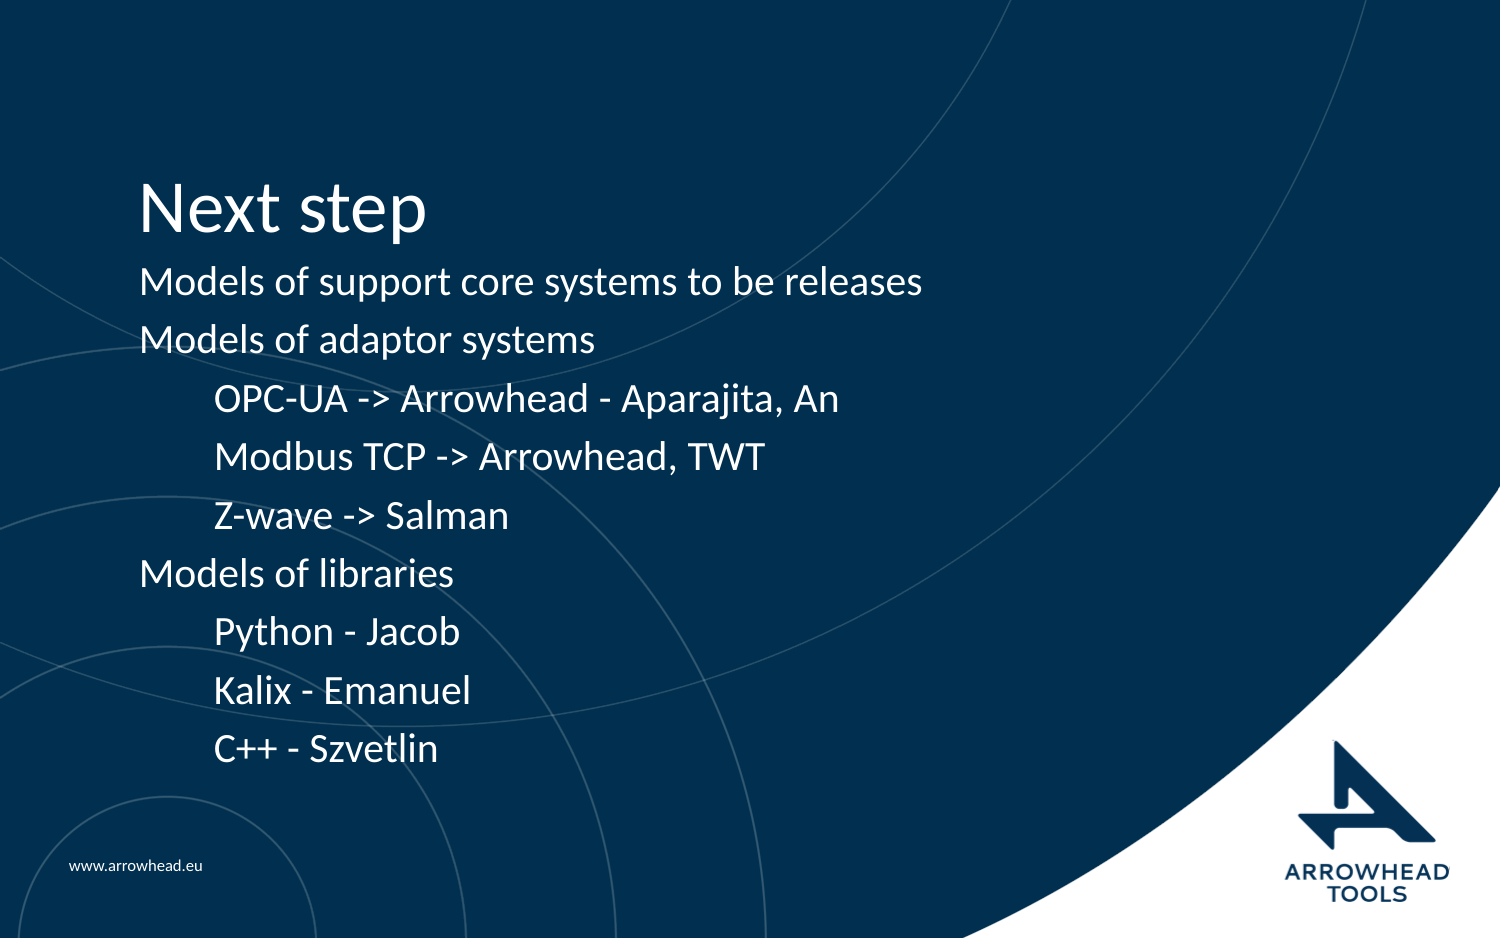

# Next step
Models of support core systems to be releases
Models of adaptor systems
OPC-UA -> Arrowhead - Aparajita, An
Modbus TCP -> Arrowhead, TWT
Z-wave -> Salman
Models of libraries
Python - Jacob
Kalix - Emanuel
C++ - Szvetlin